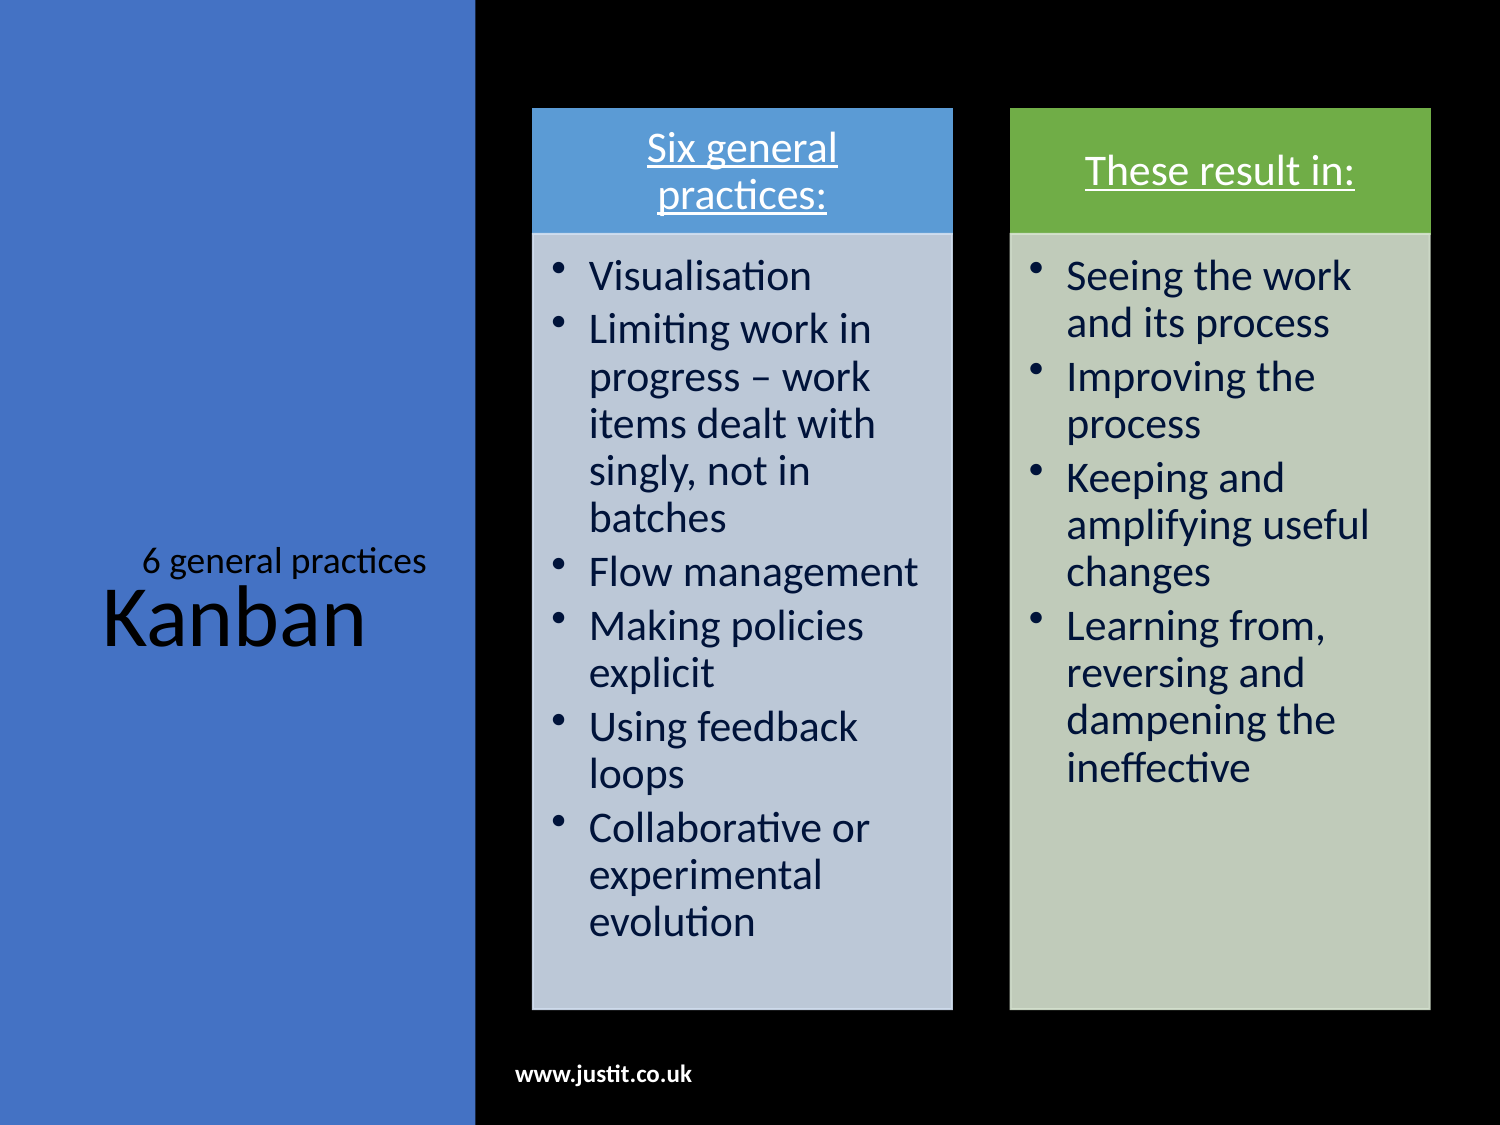

Six general practices:
Visualisation
Limiting work in progress – work items dealt with singly, not in batches
Flow management
Making policies explicit
Using feedback loops
Collaborative or experimental evolution
These result in:
Seeing the work and its process
Improving the process
Keeping and amplifying useful changes
Learning from, reversing and dampening the ineffective
6 general practices
# Kanban
www.justit.co.uk